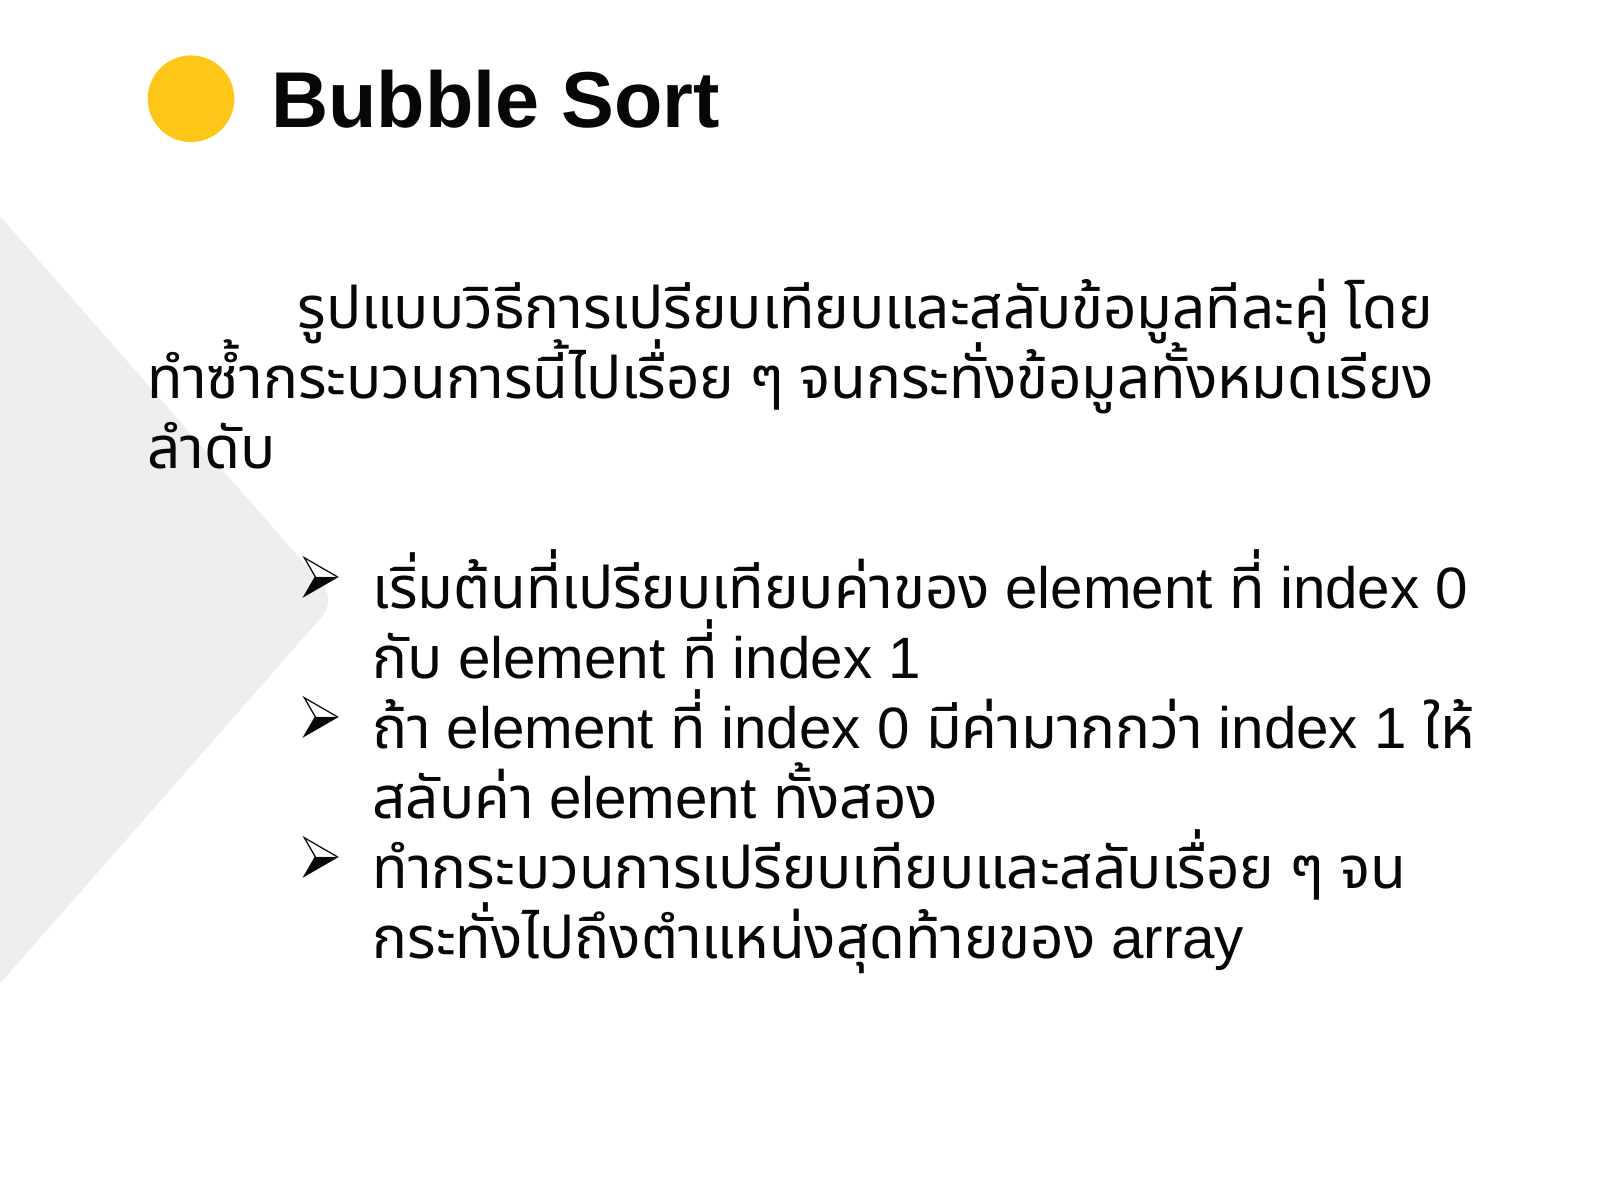

Bubble Sort

	รูปแบบวิธีการเปรียบเทียบและสลับข้อมูลทีละคู่ โดยทำซ้ำกระบวนการนี้ไปเรื่อย ๆ จนกระทั่งข้อมูลทั้งหมดเรียงลำดับ

เริ่มต้นที่เปรียบเทียบค่าของ element ที่ index 0 กับ element ที่ index 1
ถ้า element ที่ index 0 มีค่ามากกว่า index 1 ให้สลับค่า element ทั้งสอง
ทำกระบวนการเปรียบเทียบและสลับเรื่อย ๆ จนกระทั่งไปถึงตำแหน่งสุดท้ายของ array